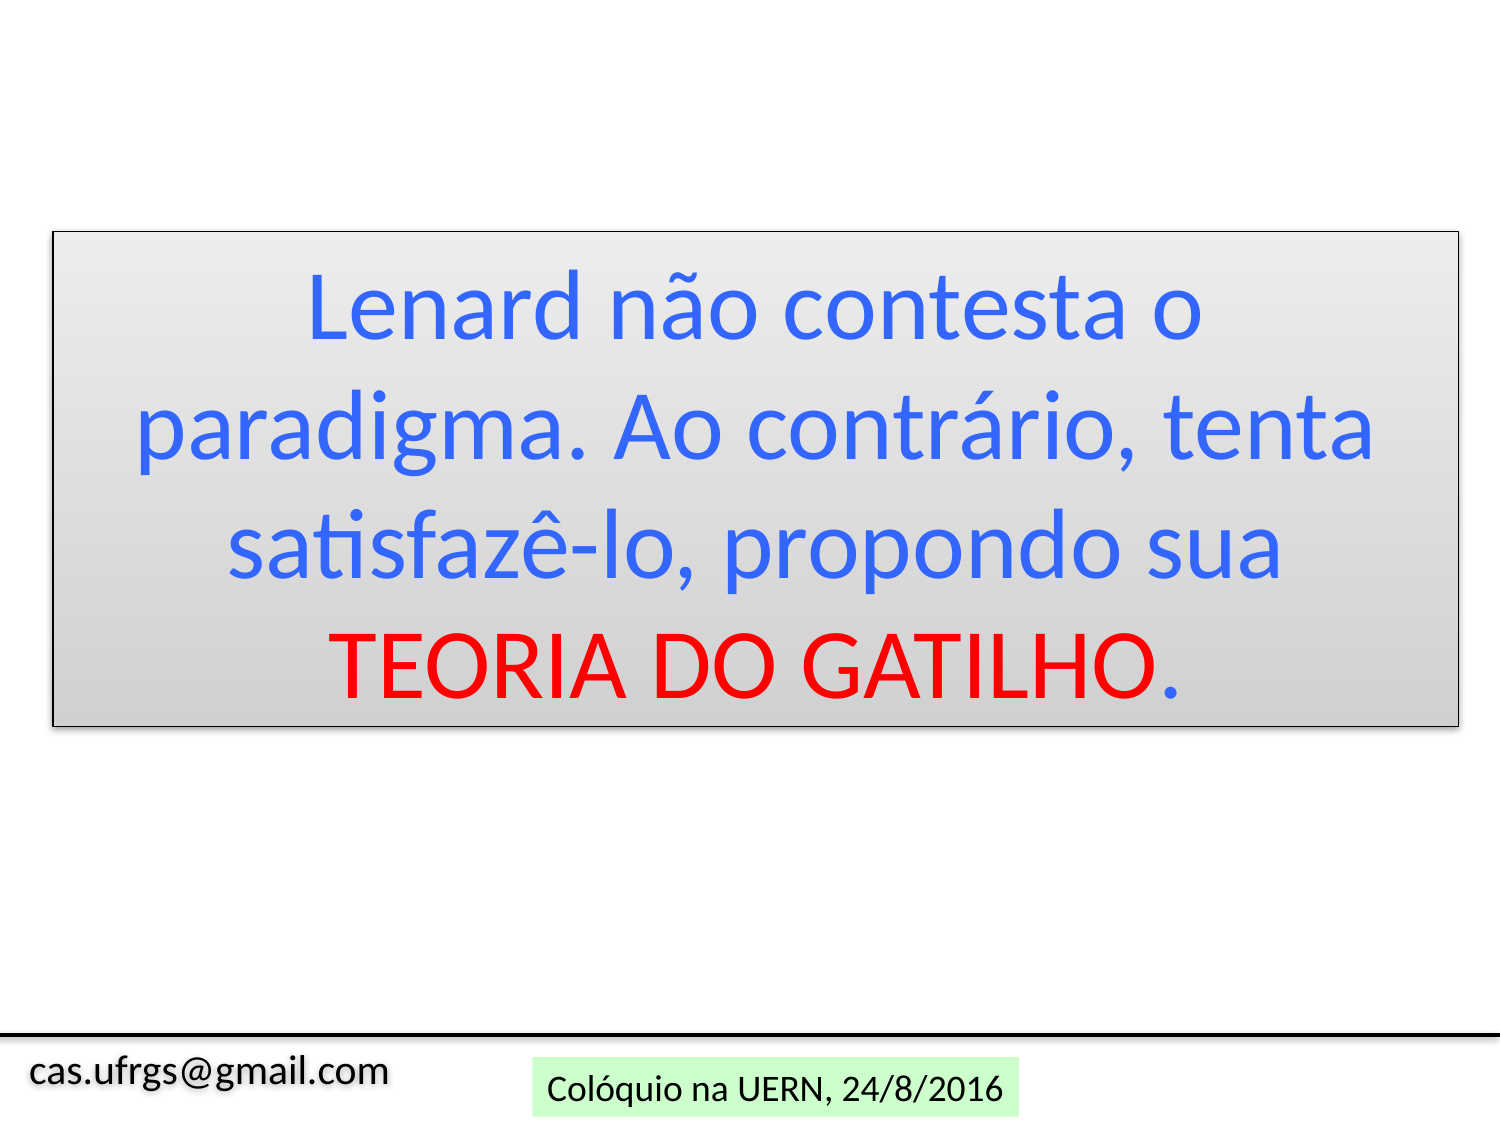

Lenard não contesta o paradigma. Ao contrário, tenta satisfazê-lo, propondo sua TEORIA DO GATILHO.
cas.ufrgs@gmail.com